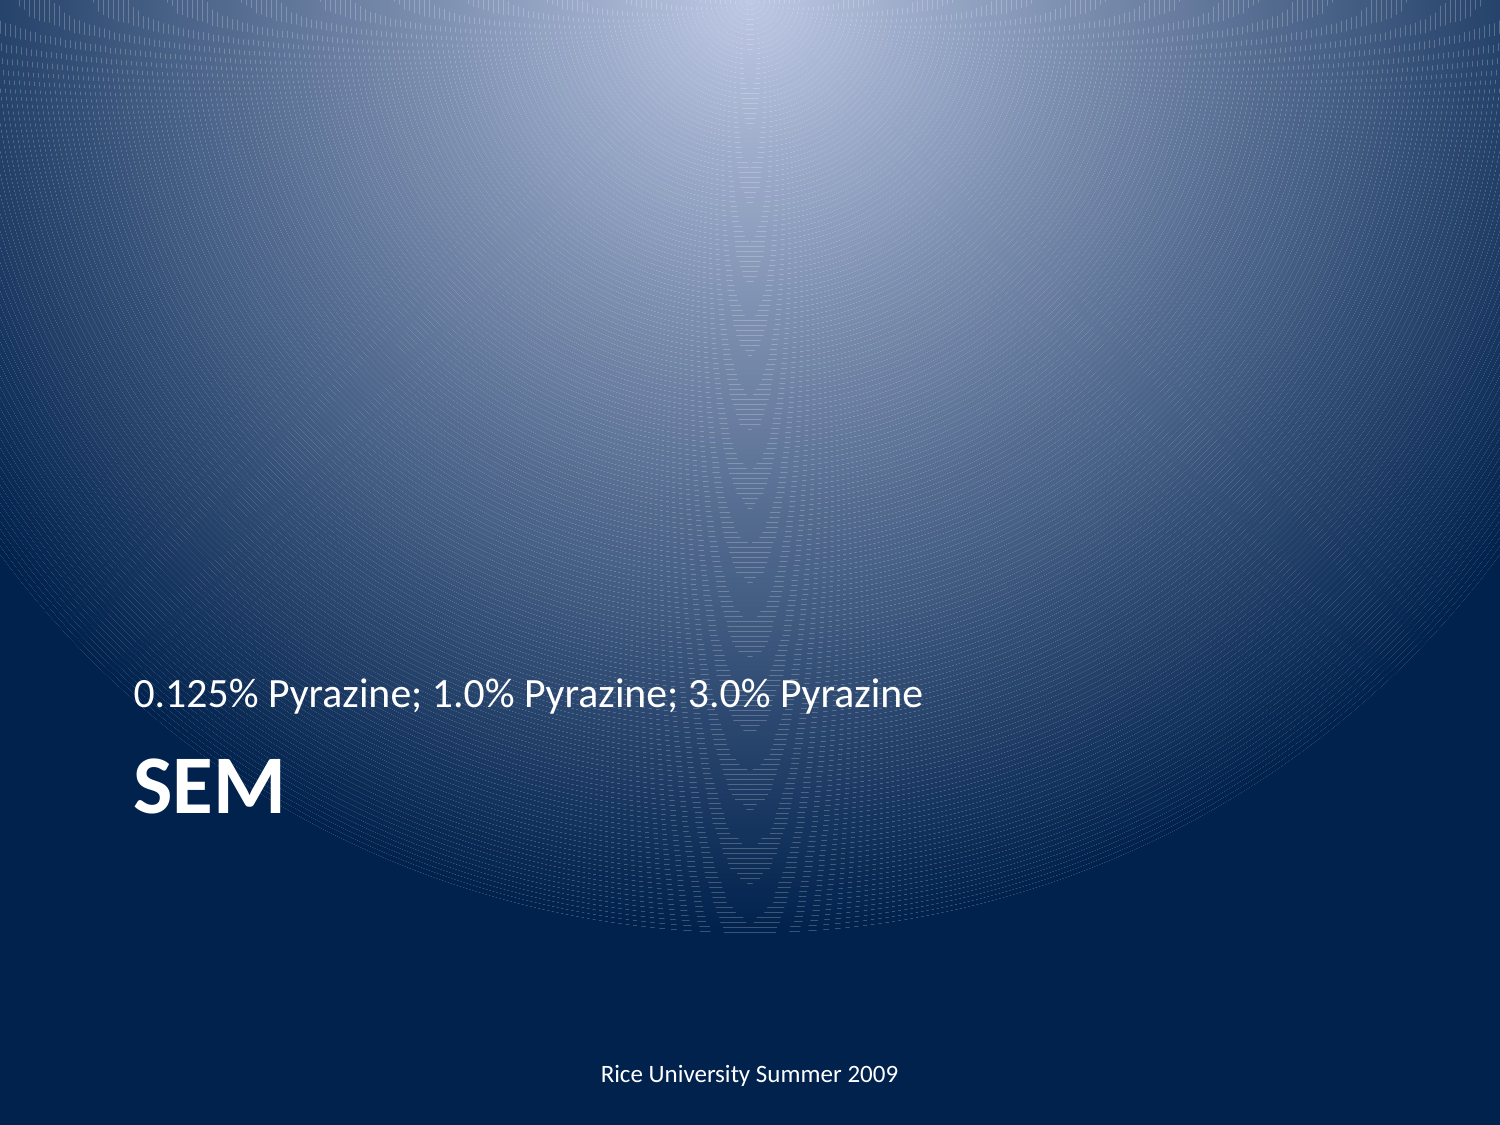

0.125% Pyrazine; 1.0% Pyrazine; 3.0% Pyrazine
# SEM
Rice University Summer 2009